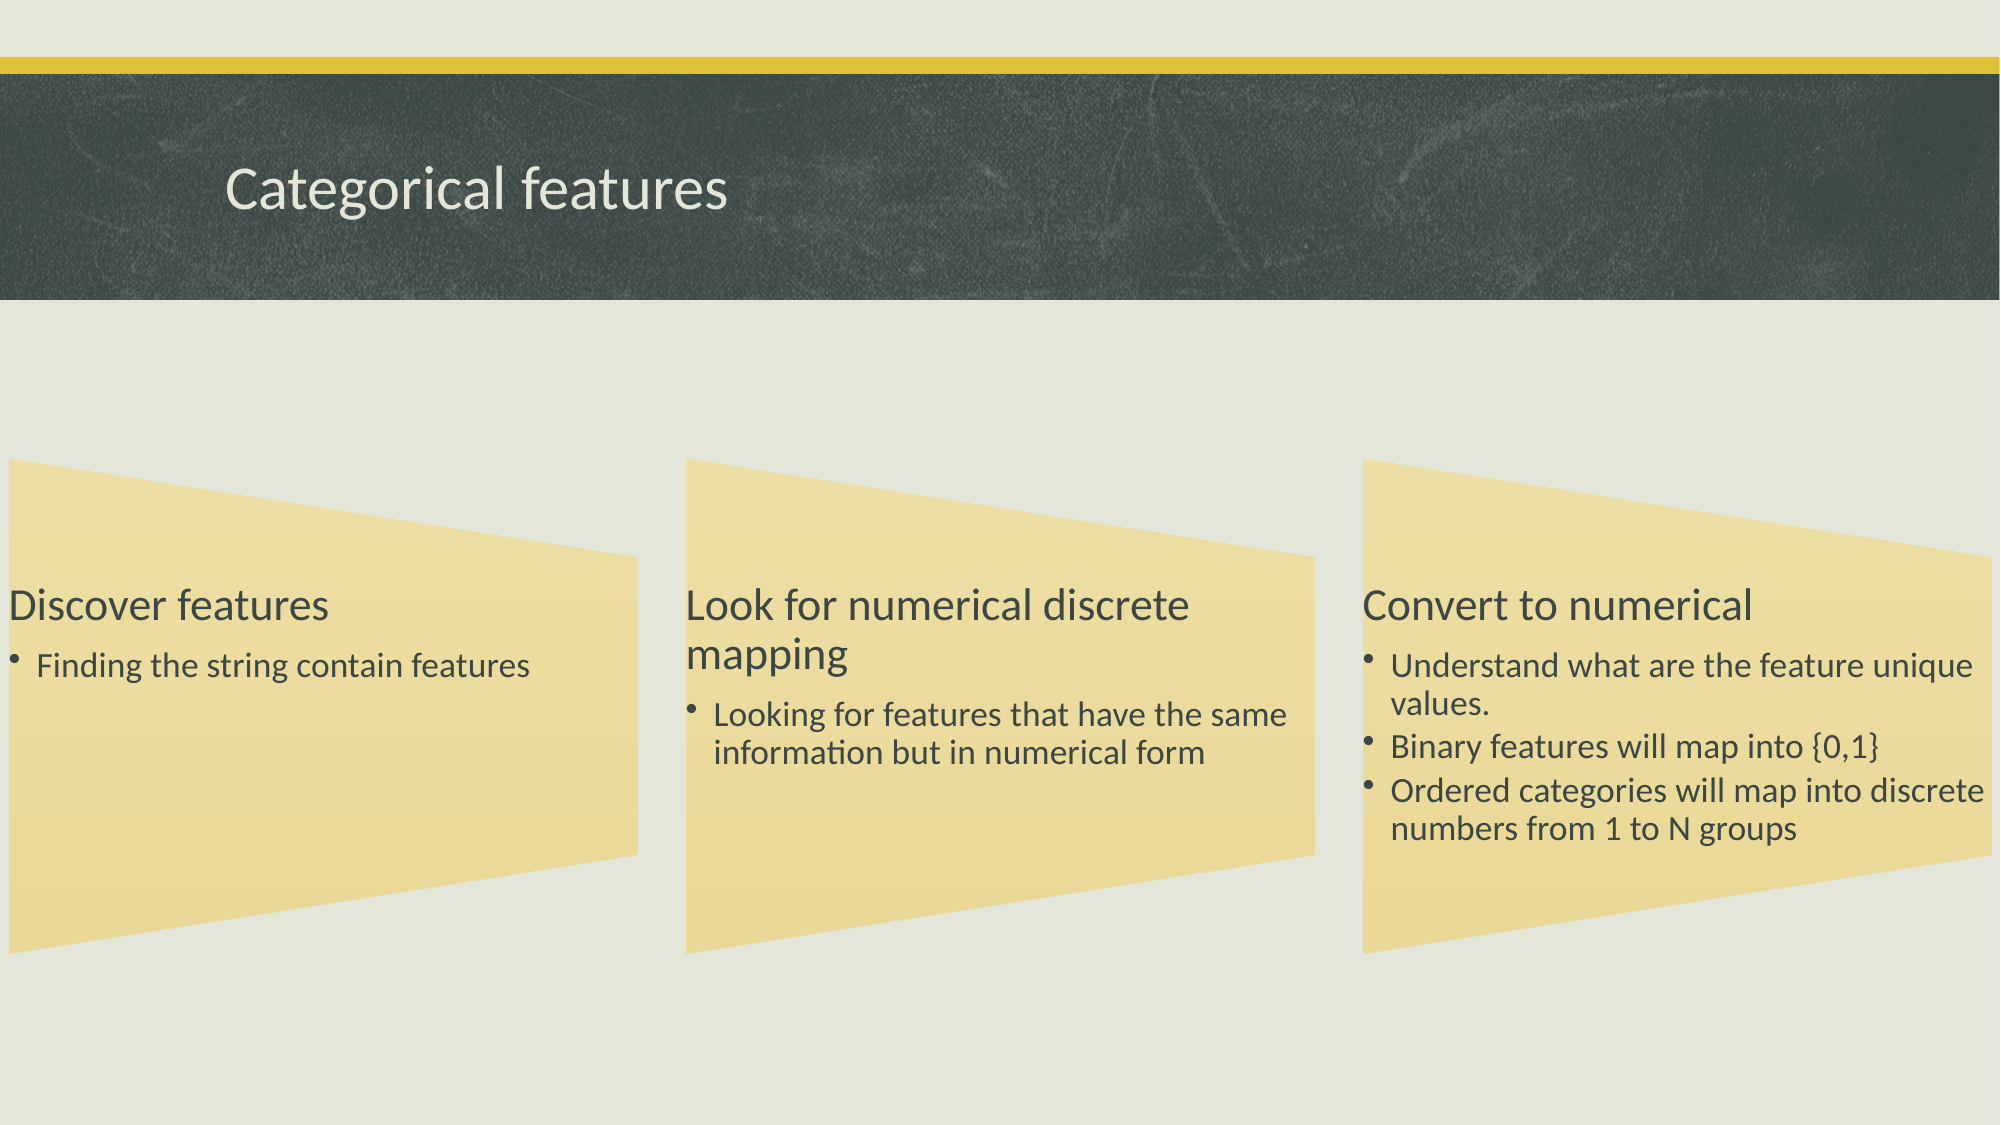

# Categorical features
Discover features
Finding the string contain features
Look for numerical discrete mapping
Looking for features that have the same information but in numerical form
Convert to numerical
Understand what are the feature unique values.
Binary features will map into {0,1}
Ordered categories will map into discrete numbers from 1 to N groups